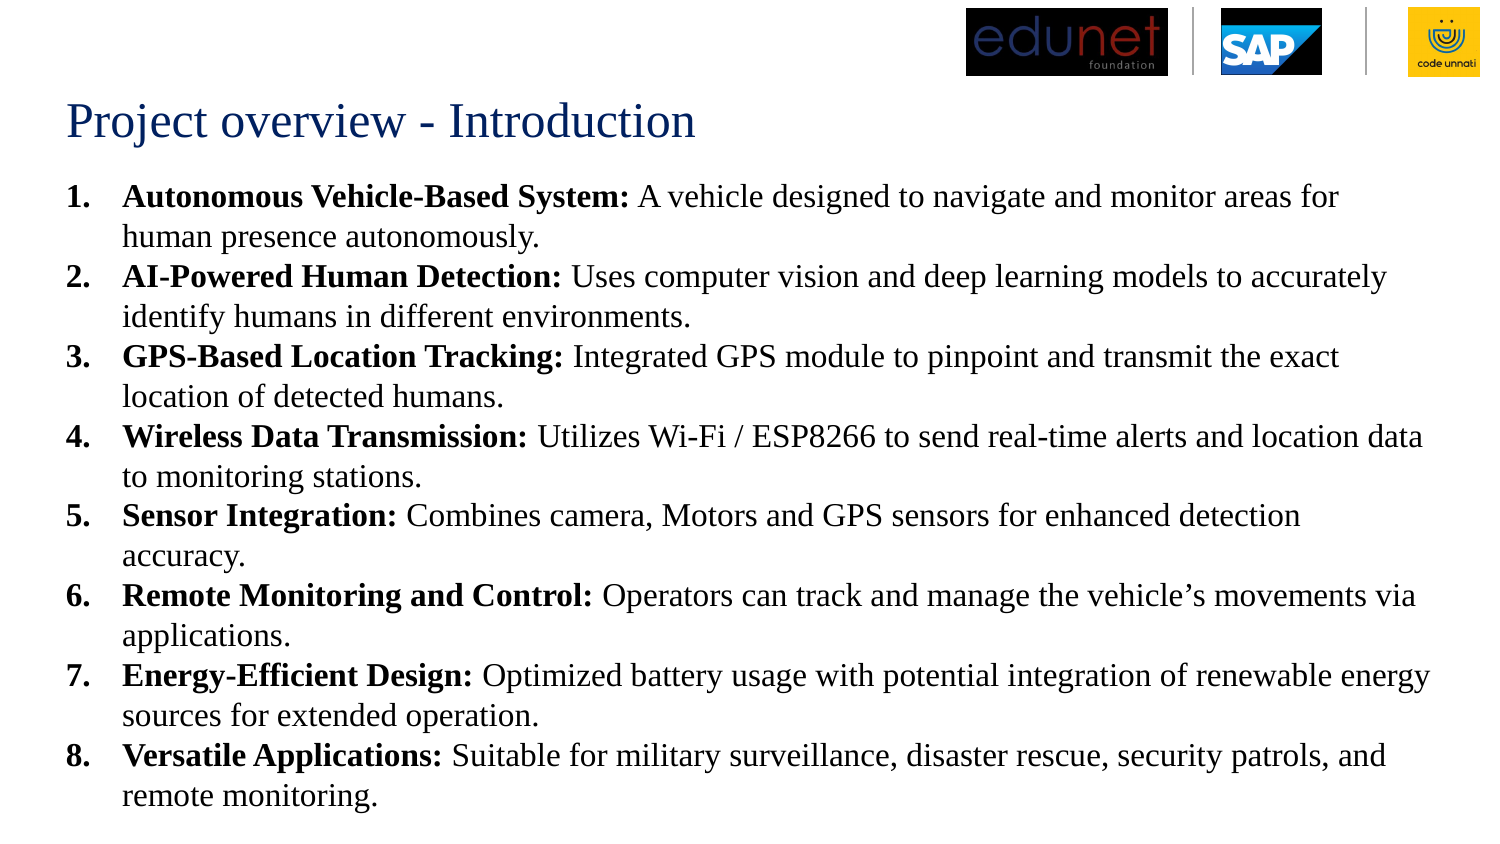

# Project overview - Introduction
Autonomous Vehicle-Based System: A vehicle designed to navigate and monitor areas for human presence autonomously.
AI-Powered Human Detection: Uses computer vision and deep learning models to accurately identify humans in different environments.
GPS-Based Location Tracking: Integrated GPS module to pinpoint and transmit the exact location of detected humans.
Wireless Data Transmission: Utilizes Wi-Fi / ESP8266 to send real-time alerts and location data to monitoring stations.
Sensor Integration: Combines camera, Motors and GPS sensors for enhanced detection accuracy.
Remote Monitoring and Control: Operators can track and manage the vehicle’s movements via applications.
Energy-Efficient Design: Optimized battery usage with potential integration of renewable energy sources for extended operation.
Versatile Applications: Suitable for military surveillance, disaster rescue, security patrols, and remote monitoring.